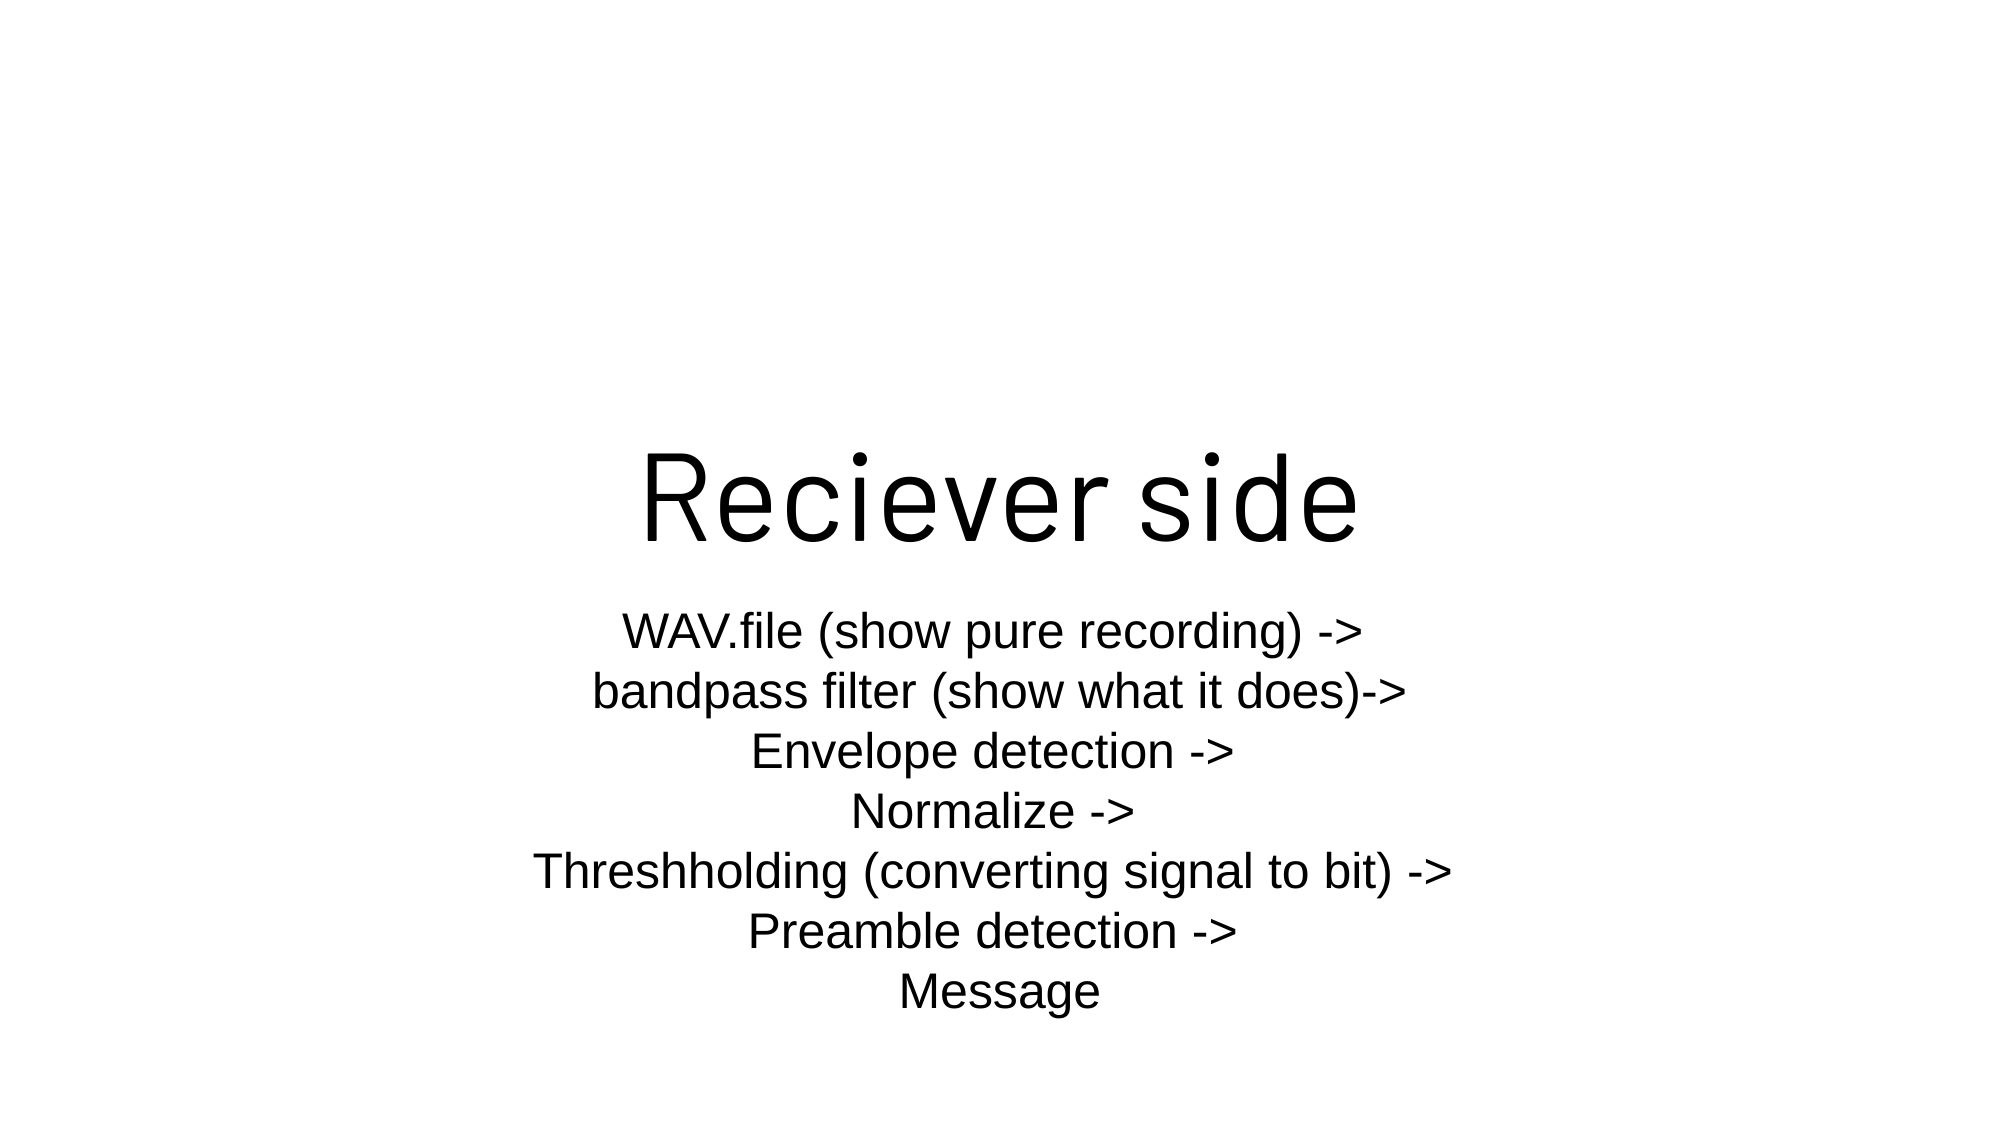

# Reciever side
WAV.file (show pure recording) ->
bandpass filter (show what it does)->
Envelope detection ->
Normalize ->
Threshholding (converting signal to bit) ->
Preamble detection ->
Message